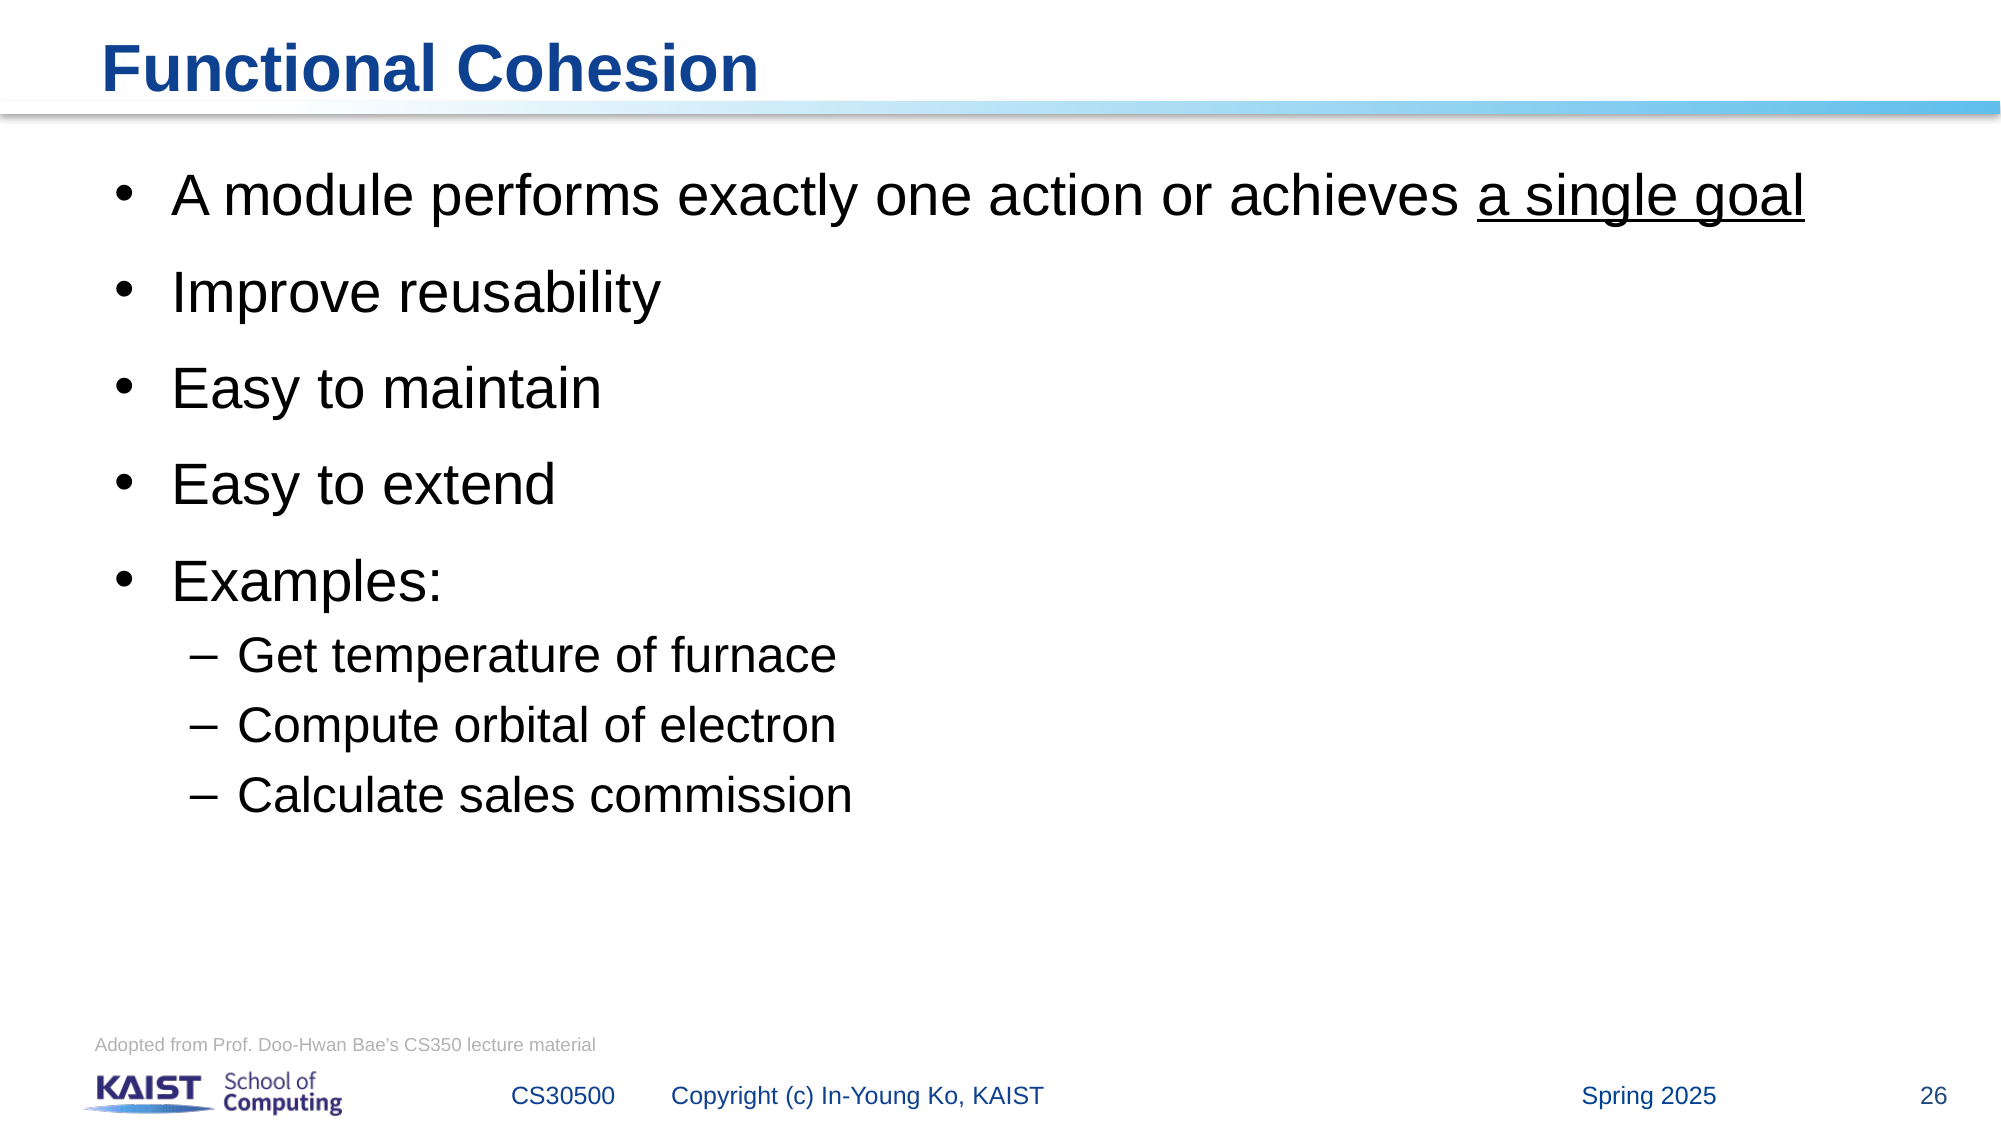

# Functional Cohesion
A module performs exactly one action or achieves a single goal
Improve reusability
Easy to maintain
Easy to extend
Examples:
Get temperature of furnace
Compute orbital of electron
Calculate sales commission
Adopted from Prof. Doo-Hwan Bae’s CS350 lecture material
Spring 2025
CS30500        Copyright (c) In-Young Ko, KAIST
26